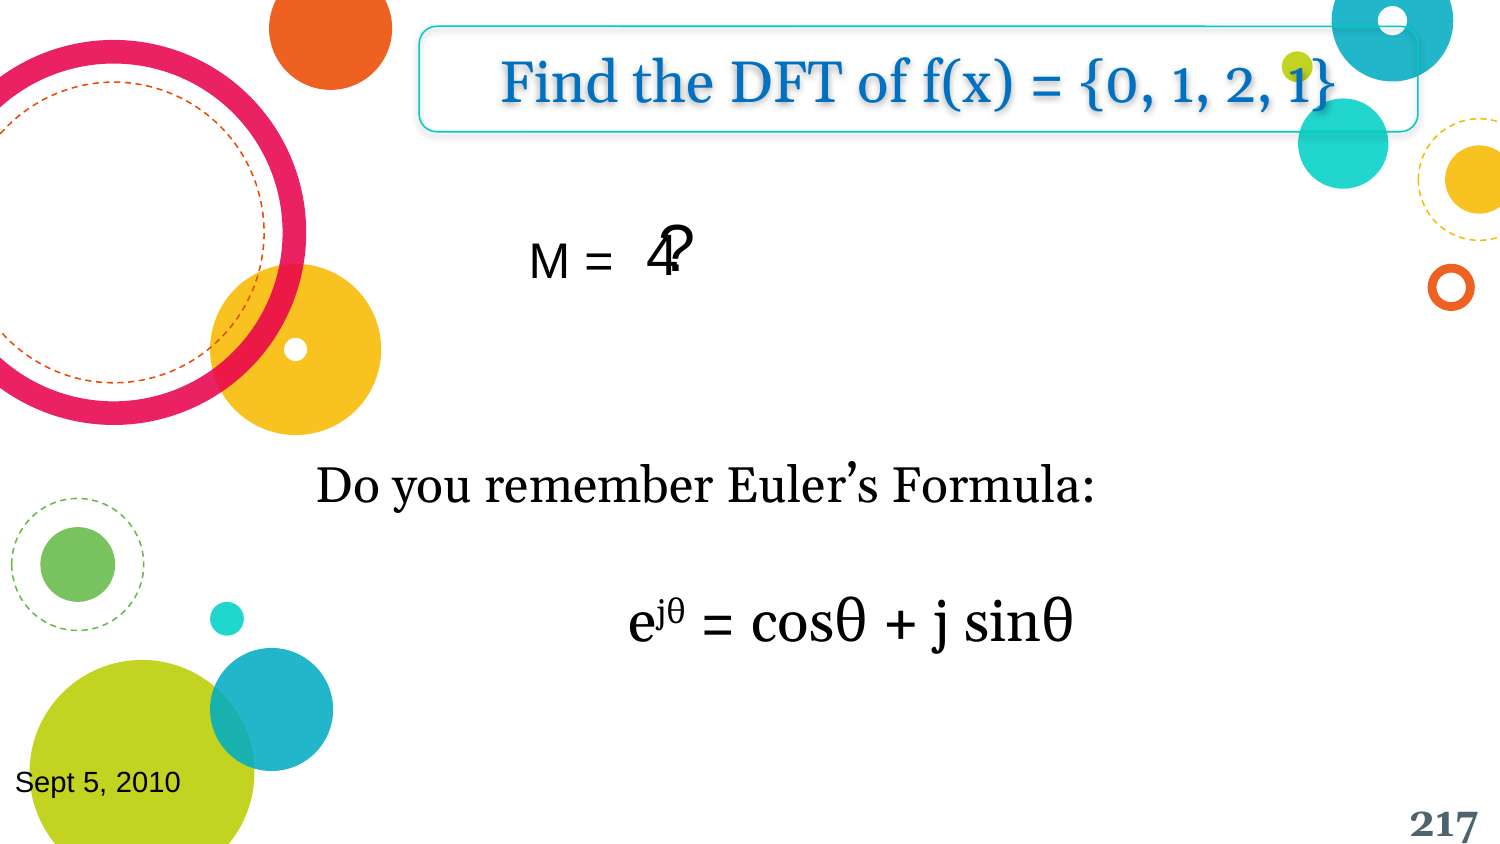

Find the DFT of f(x) = {0, 1, 2, 1}
?
4
M =
Do you remember Euler’s Formula:
ejθ = cosθ + j sinθ
Sept 5, 2010
217